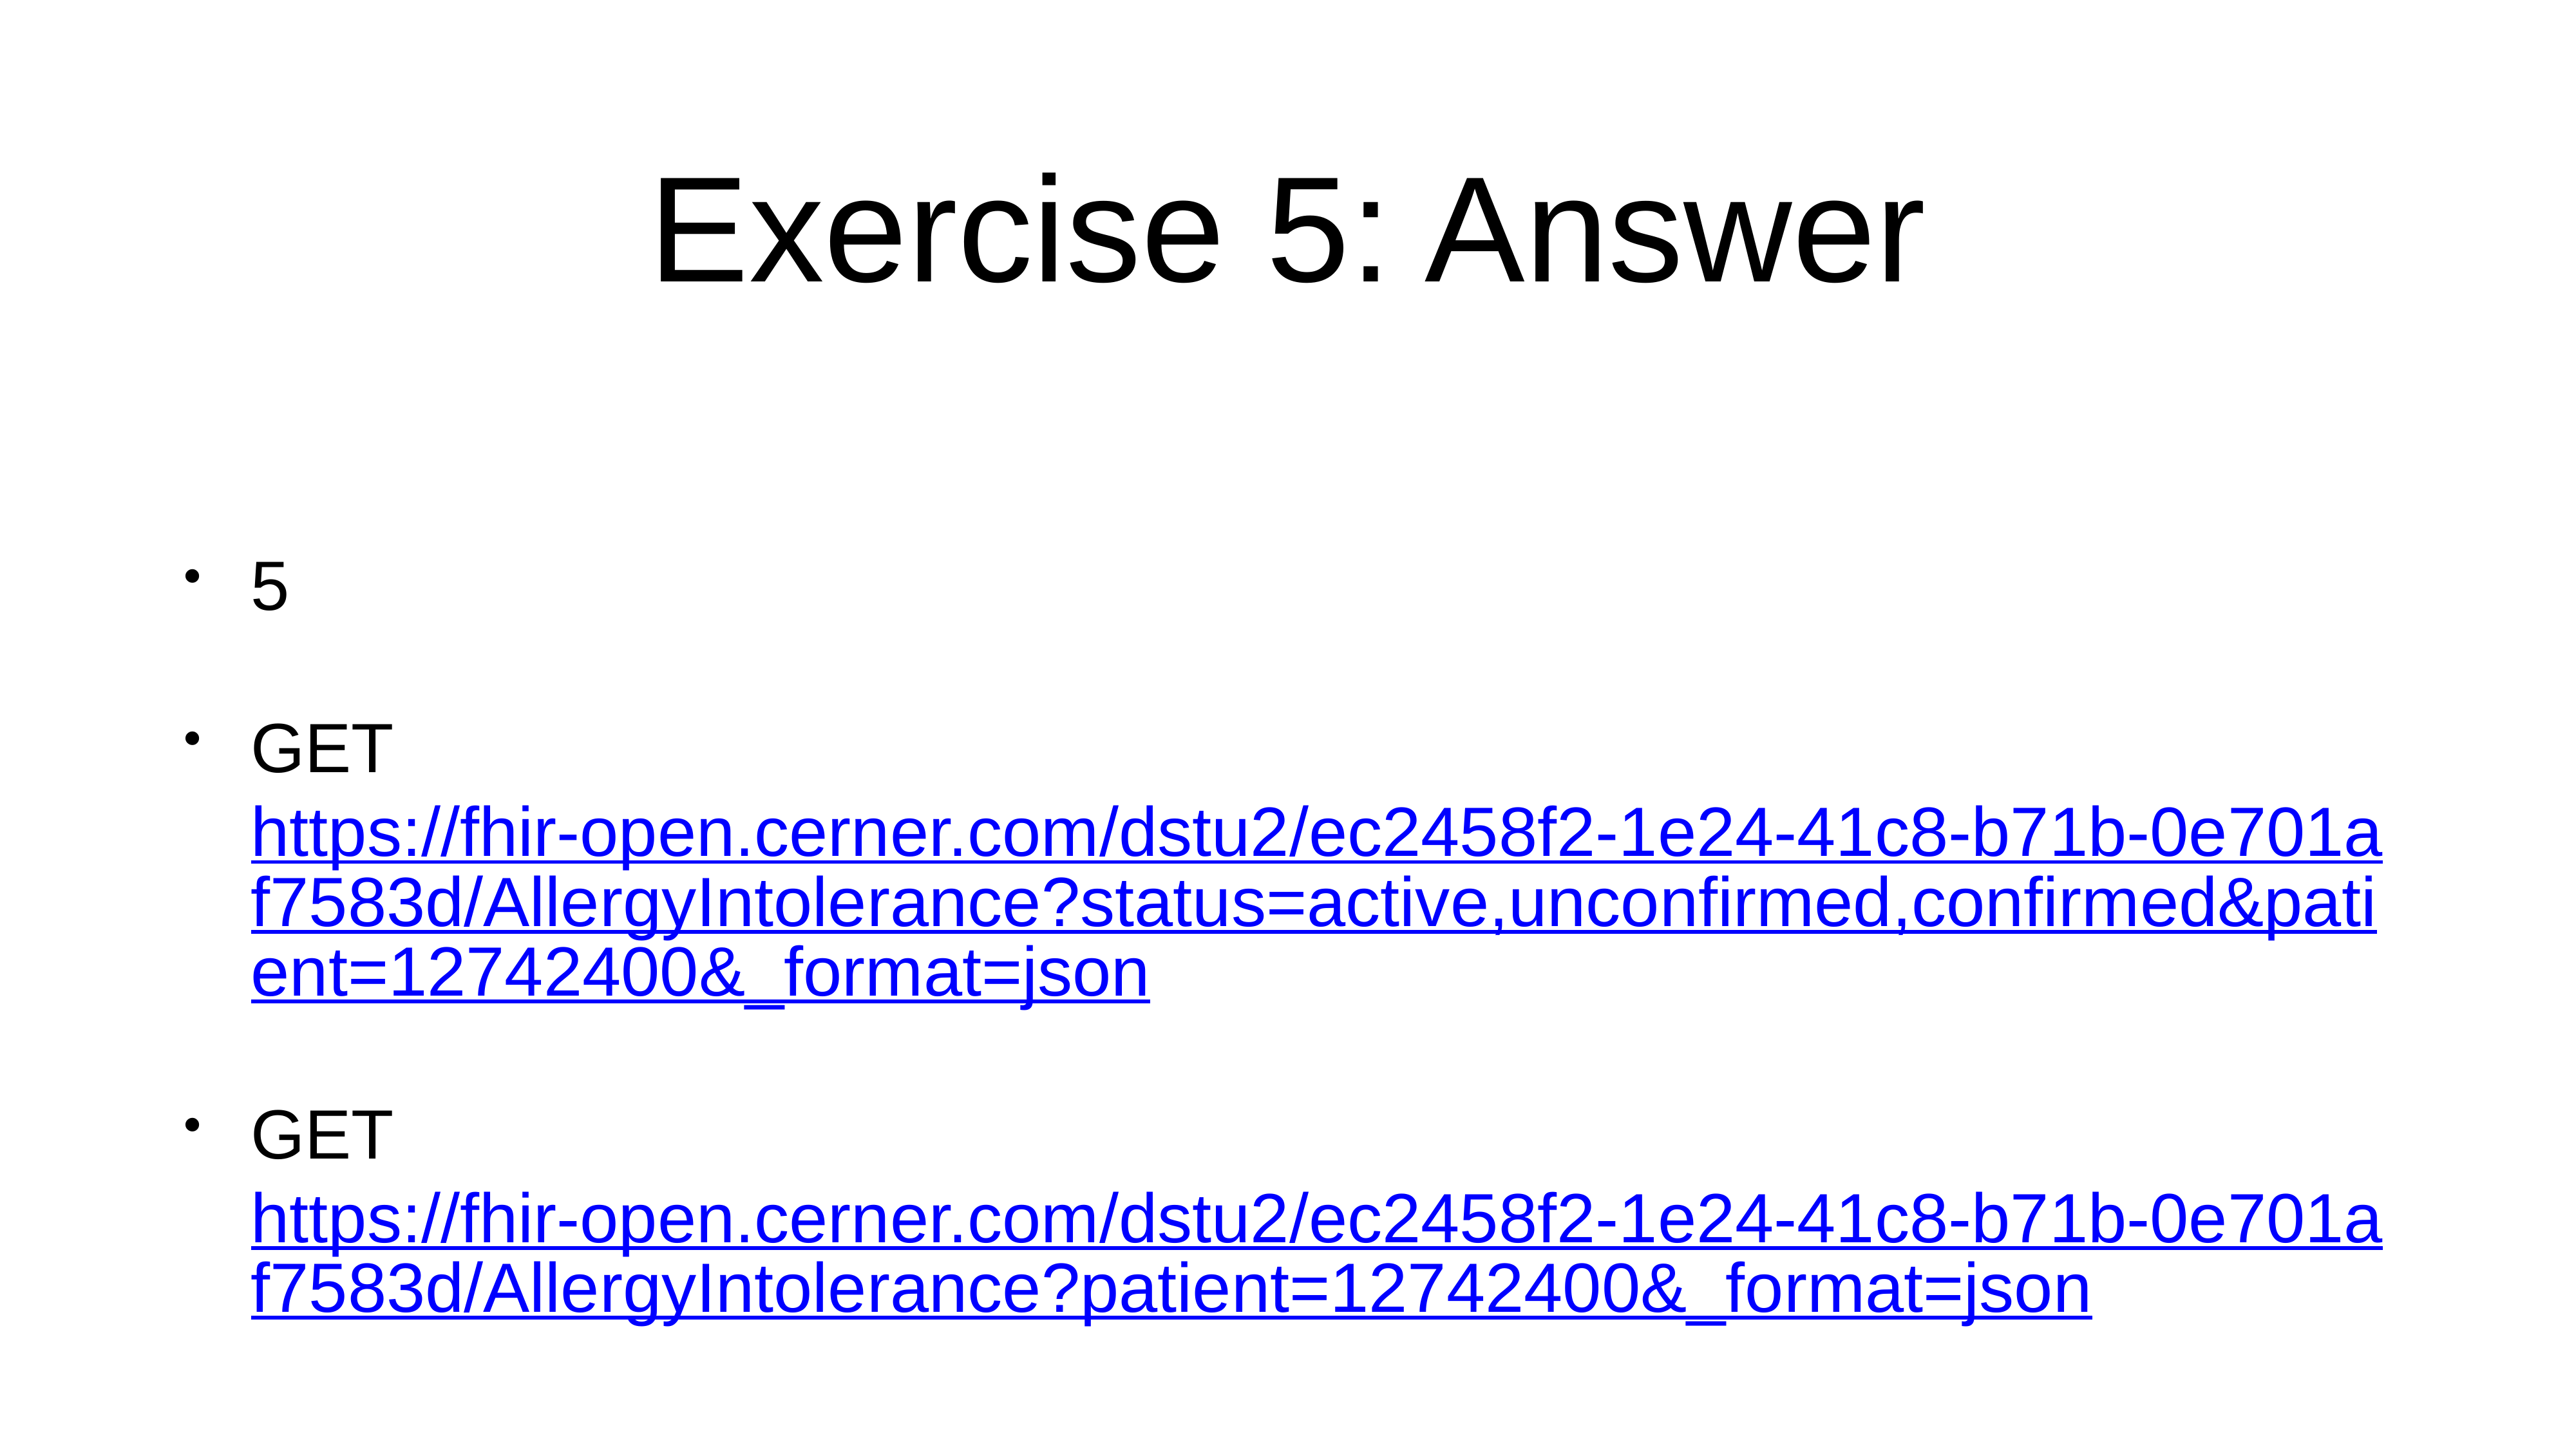

# Exercise 5: Answer
5
GET https://fhir-open.cerner.com/dstu2/ec2458f2-1e24-41c8-b71b-0e701af7583d/AllergyIntolerance?status=active,unconfirmed,confirmed&patient=12742400&_format=json
GET https://fhir-open.cerner.com/dstu2/ec2458f2-1e24-41c8-b71b-0e701af7583d/AllergyIntolerance?patient=12742400&_format=json